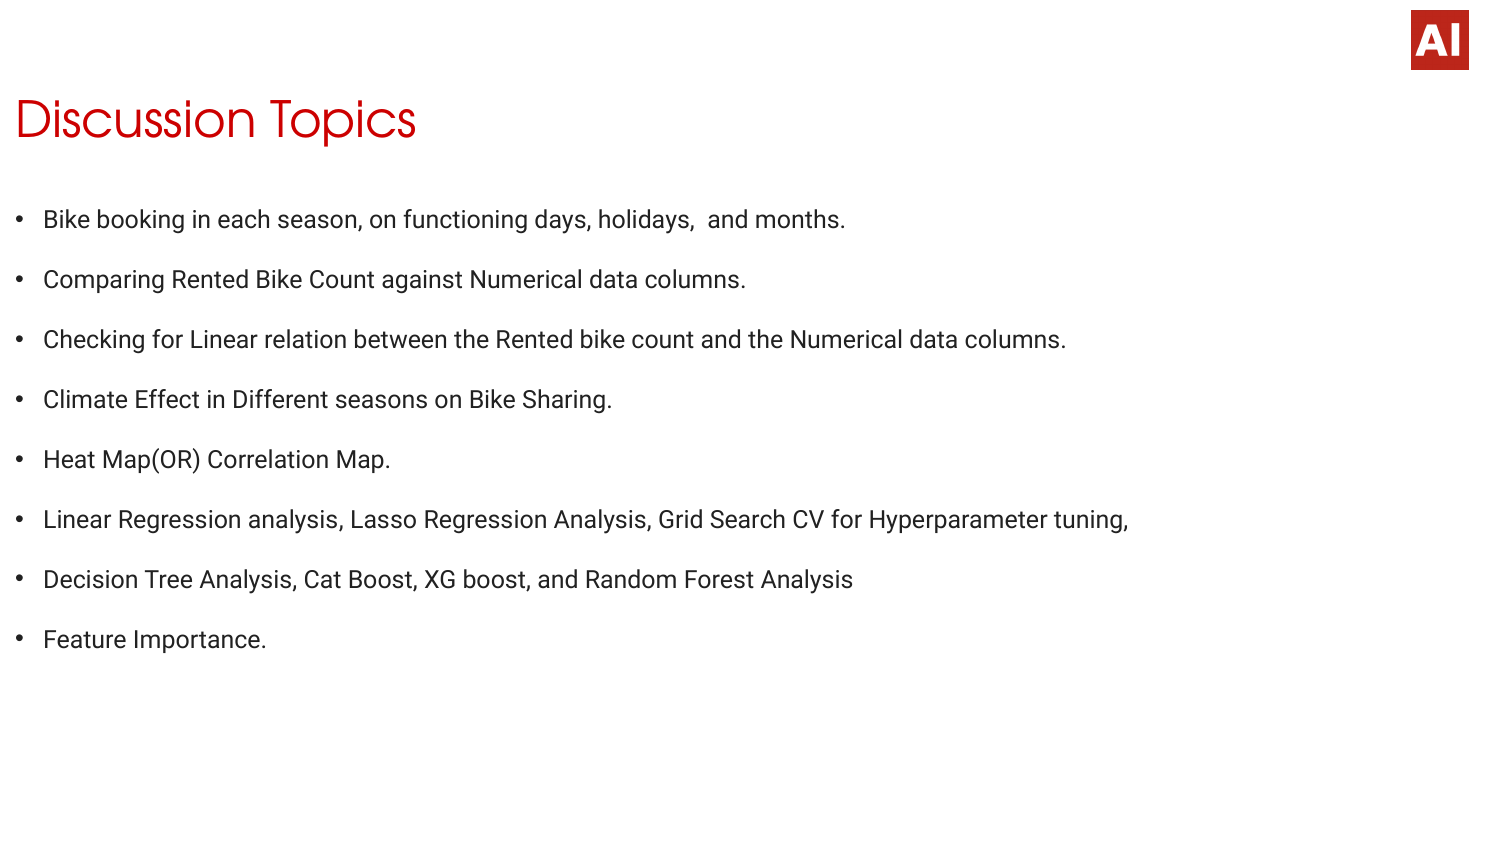

# Discussion Topics
Bike booking in each season, on functioning days, holidays,  and months.

Comparing Rented Bike Count against Numerical data columns.

Checking for Linear relation between the Rented bike count and the Numerical data columns.

Climate Effect in Different seasons on Bike Sharing.

Heat Map(OR) Correlation Map.

Linear Regression analysis, Lasso Regression Analysis, Grid Search CV for Hyperparameter tuning,

Decision Tree Analysis, Cat Boost, XG boost, and Random Forest Analysis

Feature Importance.